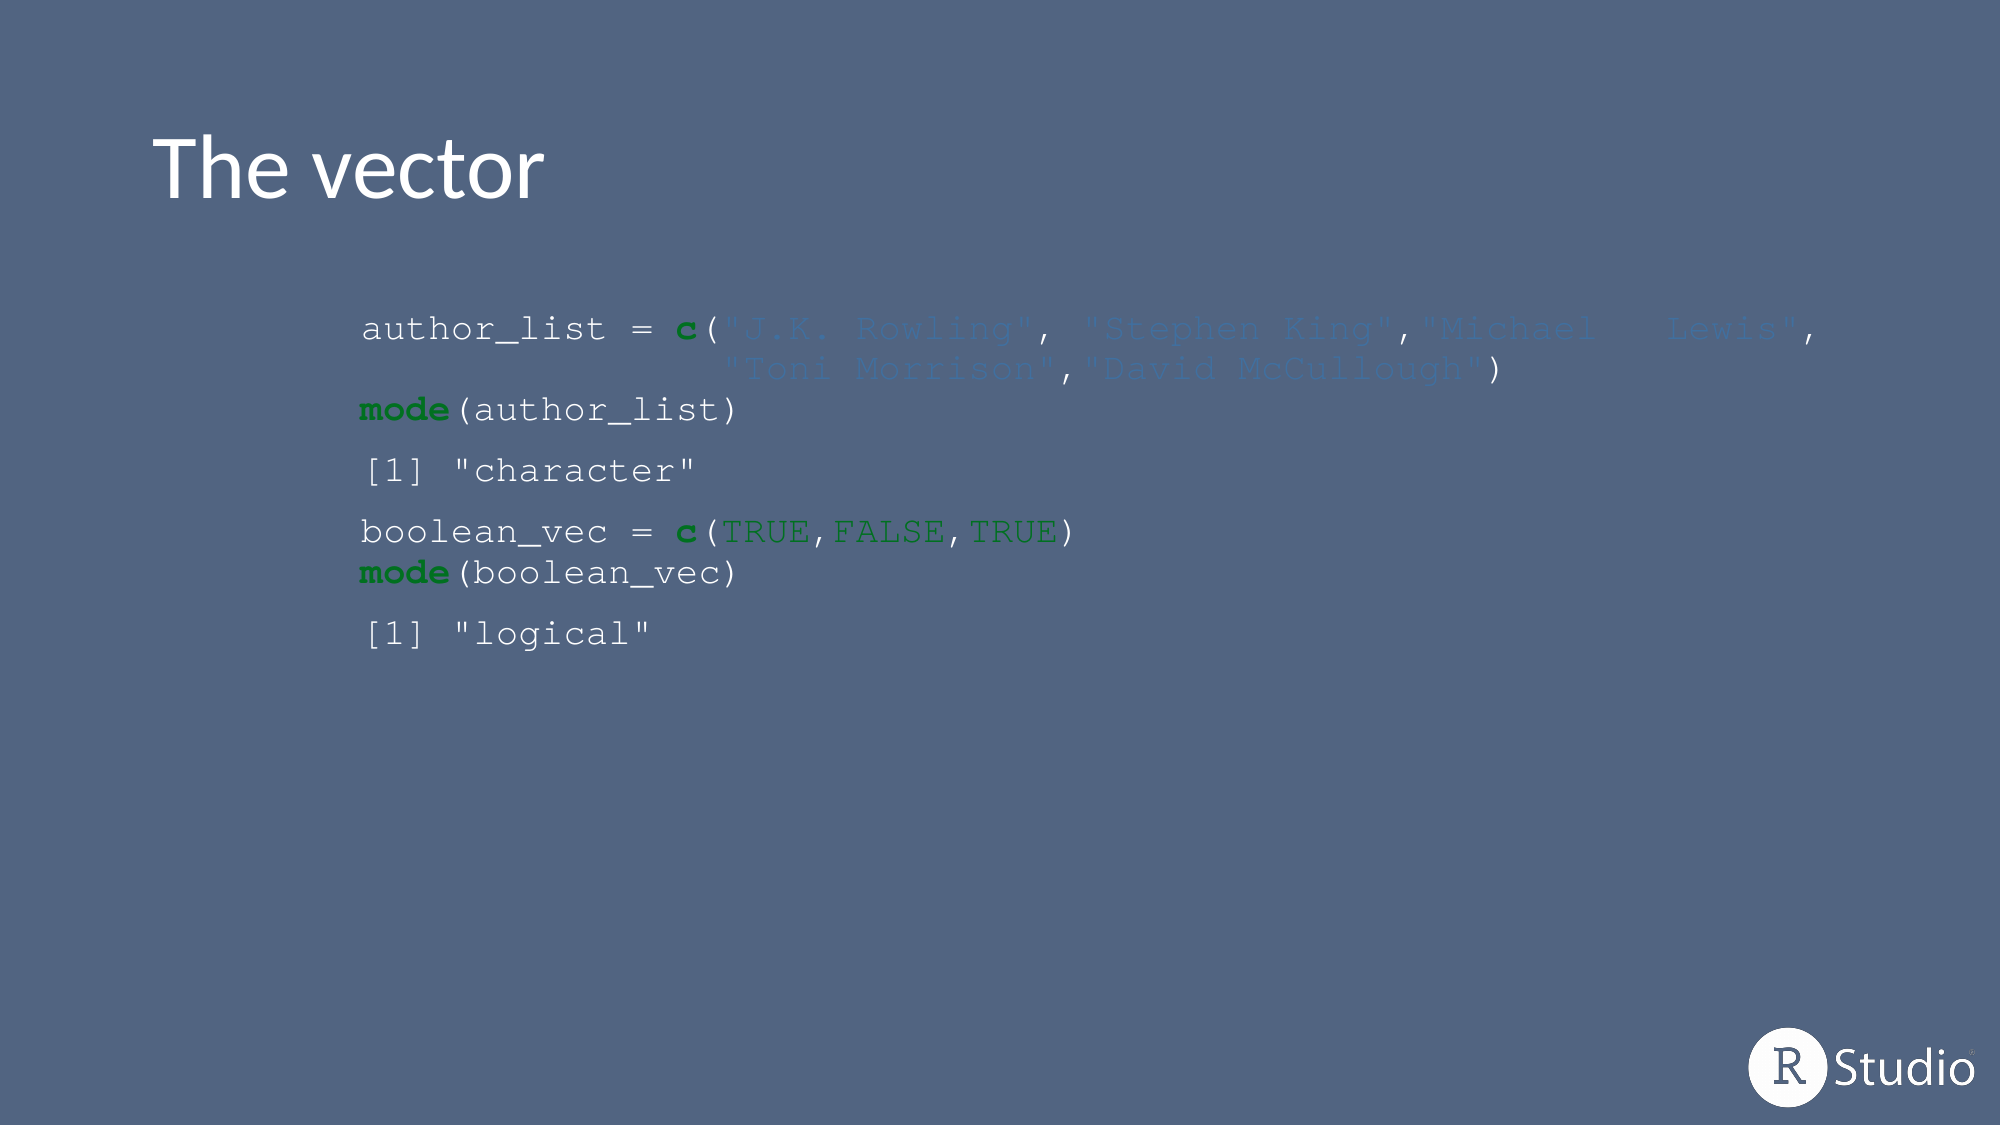

# The vector
author_list = c("J.K. Rowling", "Stephen King","Michael   Lewis",
                "Toni Morrison","David McCullough")
mode(author_list)
[1] "character"
boolean_vec = c(TRUE,FALSE,TRUE)
mode(boolean_vec)
[1] "logical"